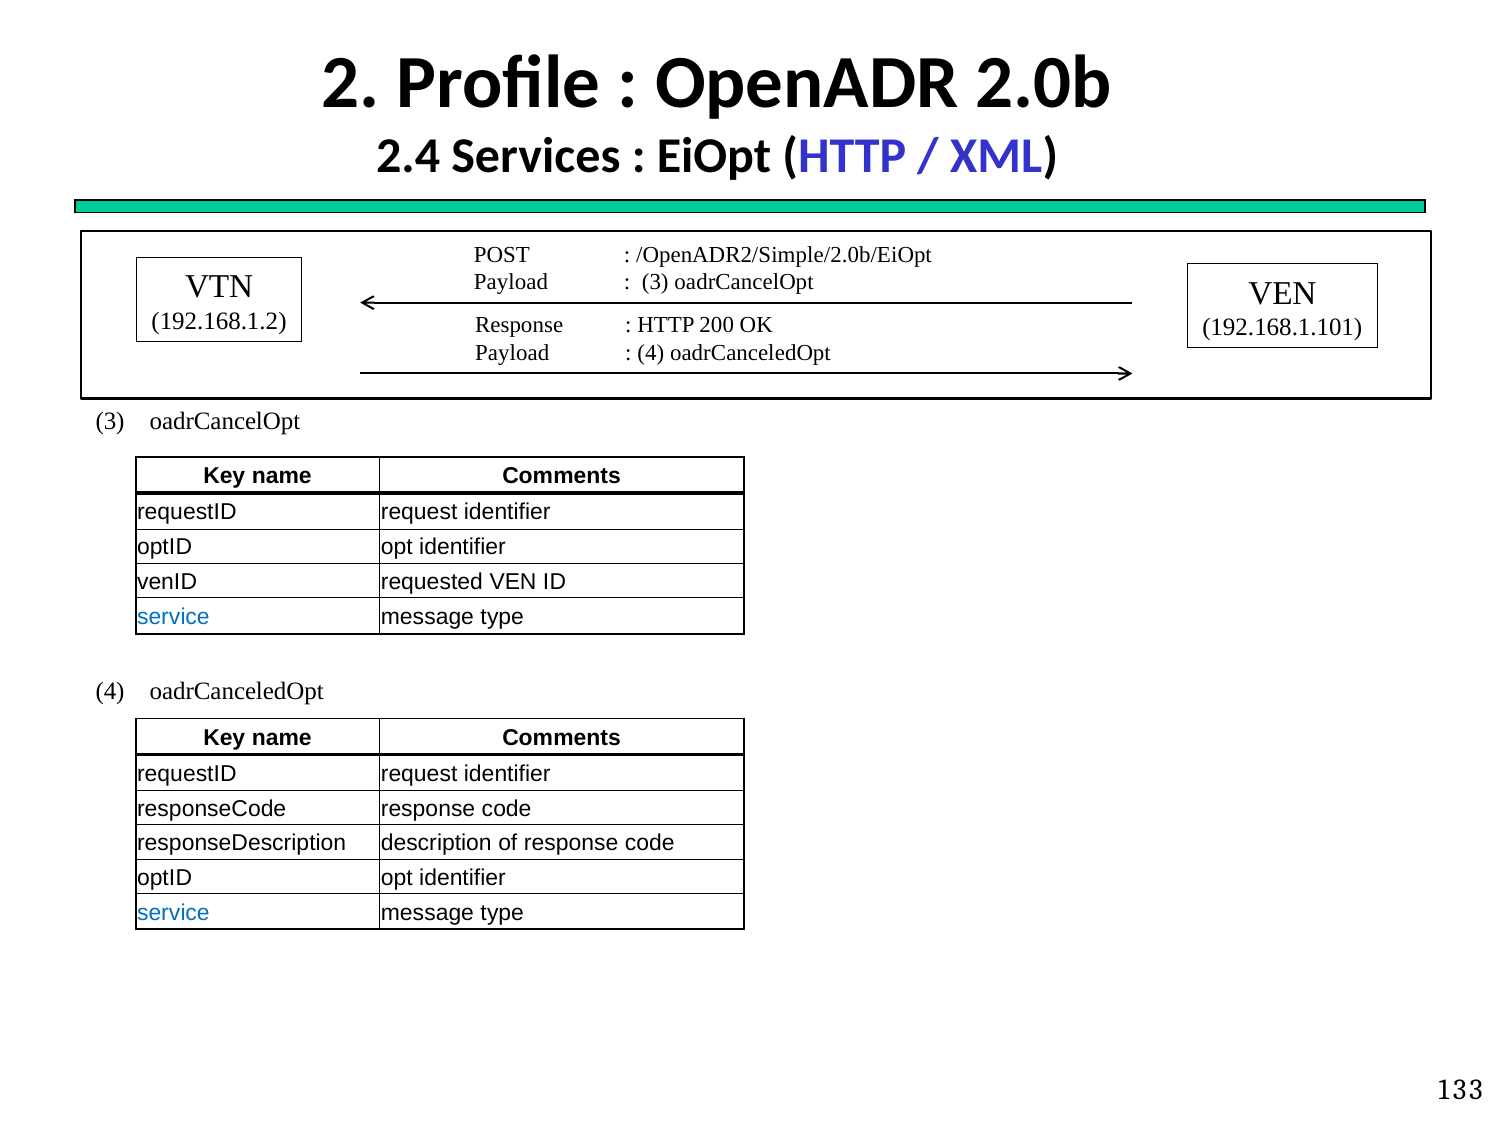

# 2. Profile : OpenADR 2.0b 2.4 Services : EiOpt (HTTP / XML)

VTN
(192.168.1.2)
VEN
(192.168.1.101)
POST 	: /OpenADR2/Simple/2.0b/EiOpt
Payload 	:  (3) oadrCancelOpt
Response	: HTTP 200 OK
Payload	: (4) oadrCanceledOpt
(3)    oadrCancelOpt

(4)    oadrCanceledOpt
| Key name | Comments |
| --- | --- |
| requestID | request identifier |
| optID | opt identifier |
| venID | requested VEN ID |
| service | message type |
| Key name | Comments |
| --- | --- |
| requestID | request identifier |
| responseCode | response code |
| responseDescription | description of response code |
| optID | opt identifier |
| service | message type |
133